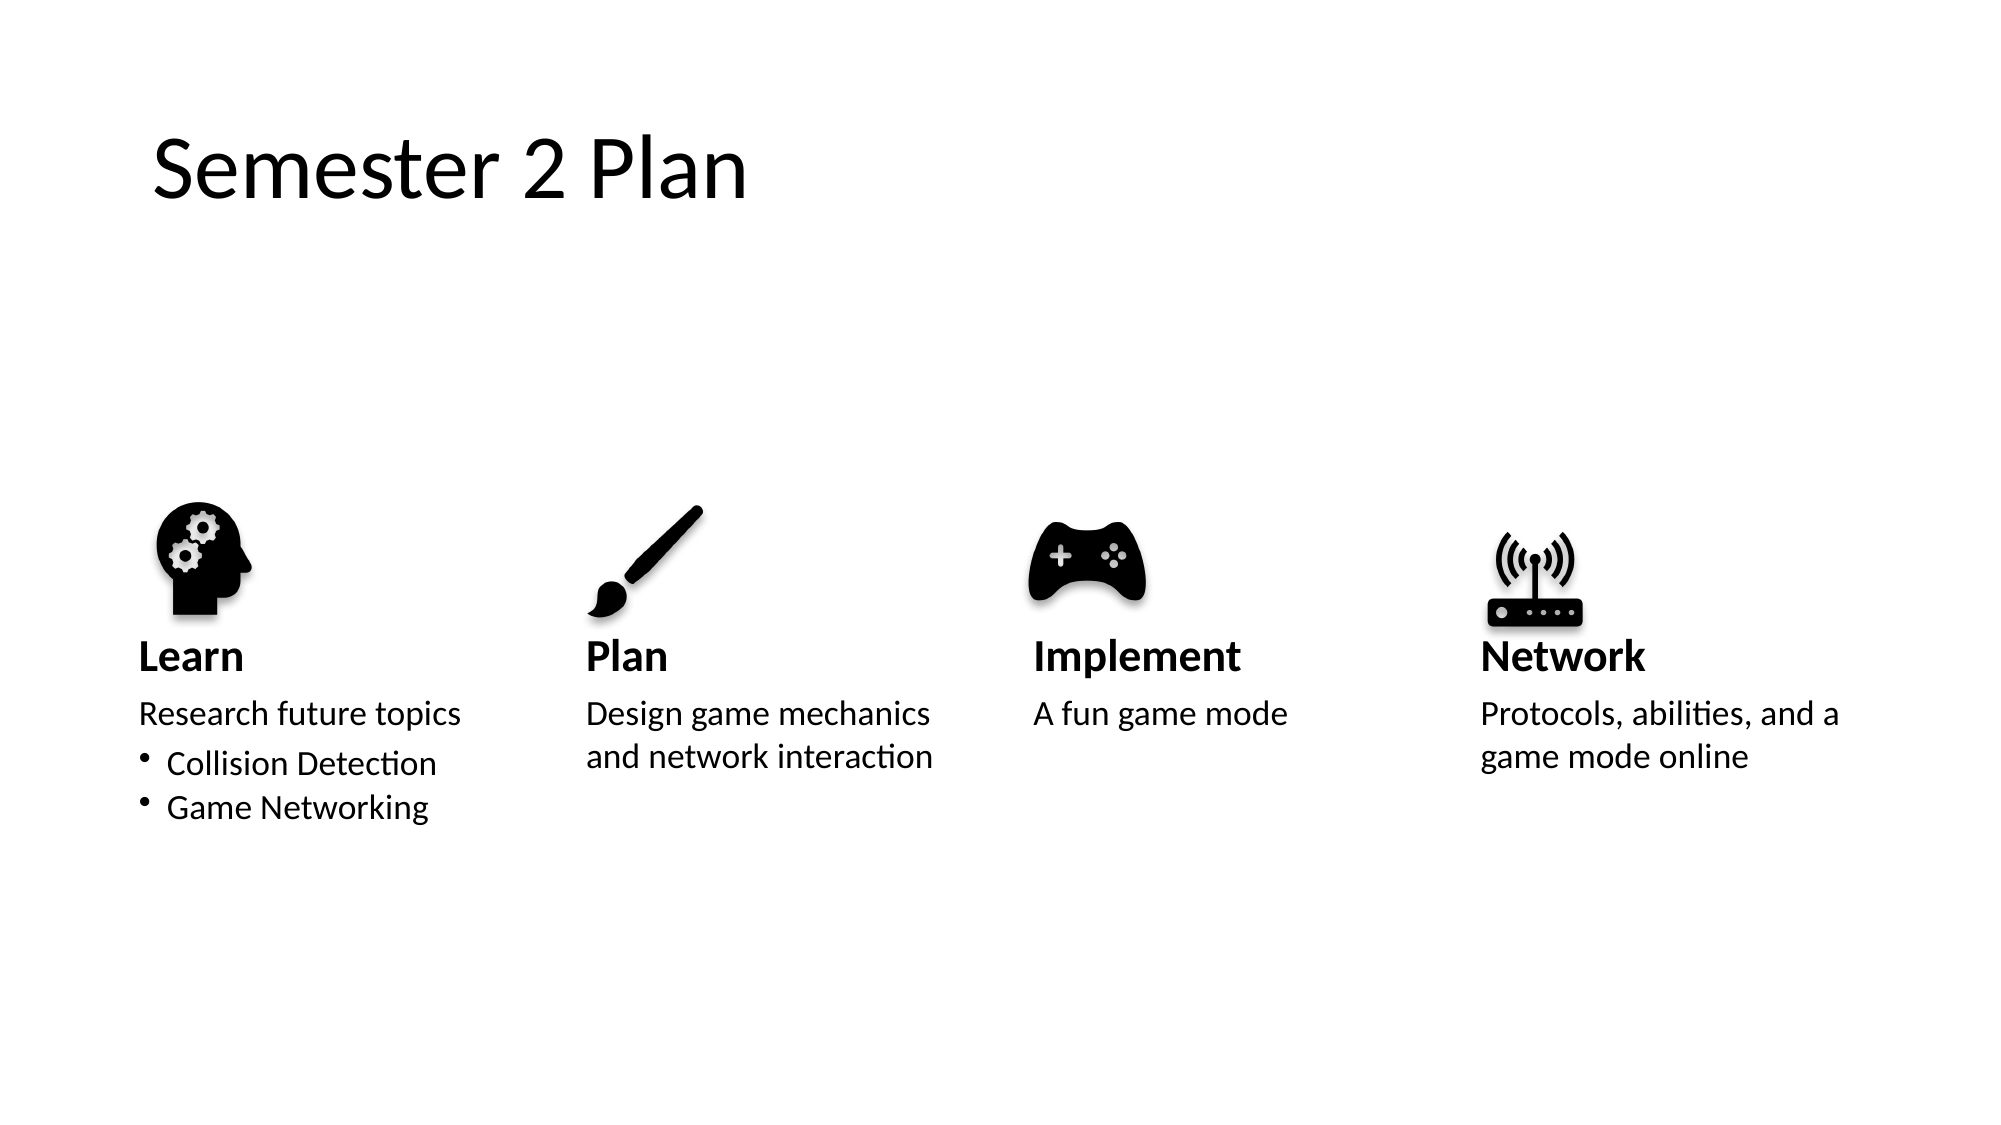

# Semester 2 Plan
Learn
Research future topics
Collision Detection
Game Networking
Plan
Design game mechanics and network interaction
Implement
A fun game mode
Network
Protocols, abilities, and a game mode online